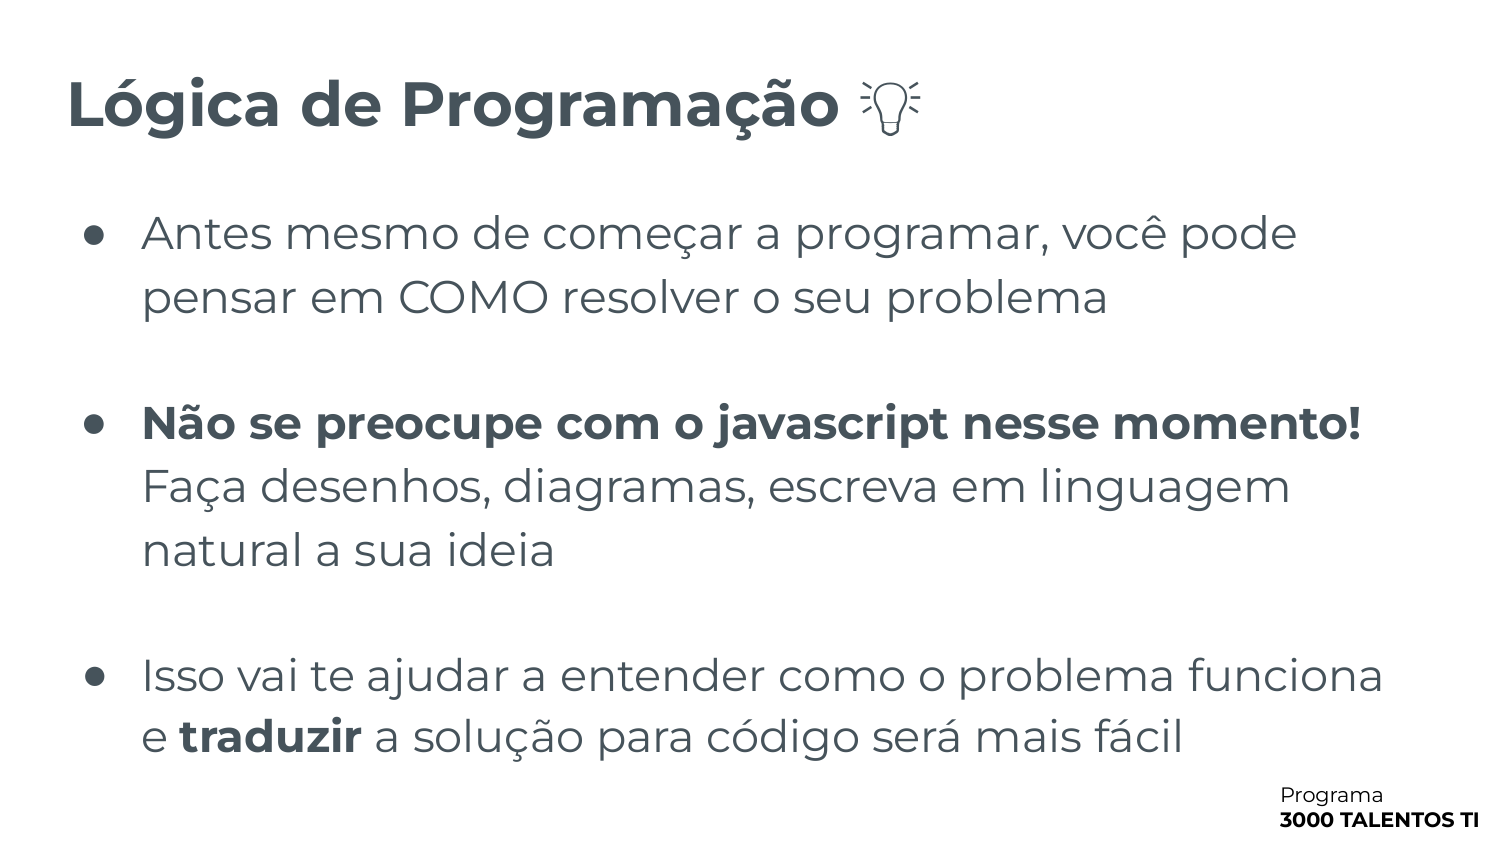

# Lógica de Programação 💡
Antes mesmo de começar a programar, você pode pensar em COMO resolver o seu problema

Não se preocupe com o javascript nesse momento! Faça desenhos, diagramas, escreva em linguagem natural a sua ideia

Isso vai te ajudar a entender como o problema funciona e traduzir a solução para código será mais fácil